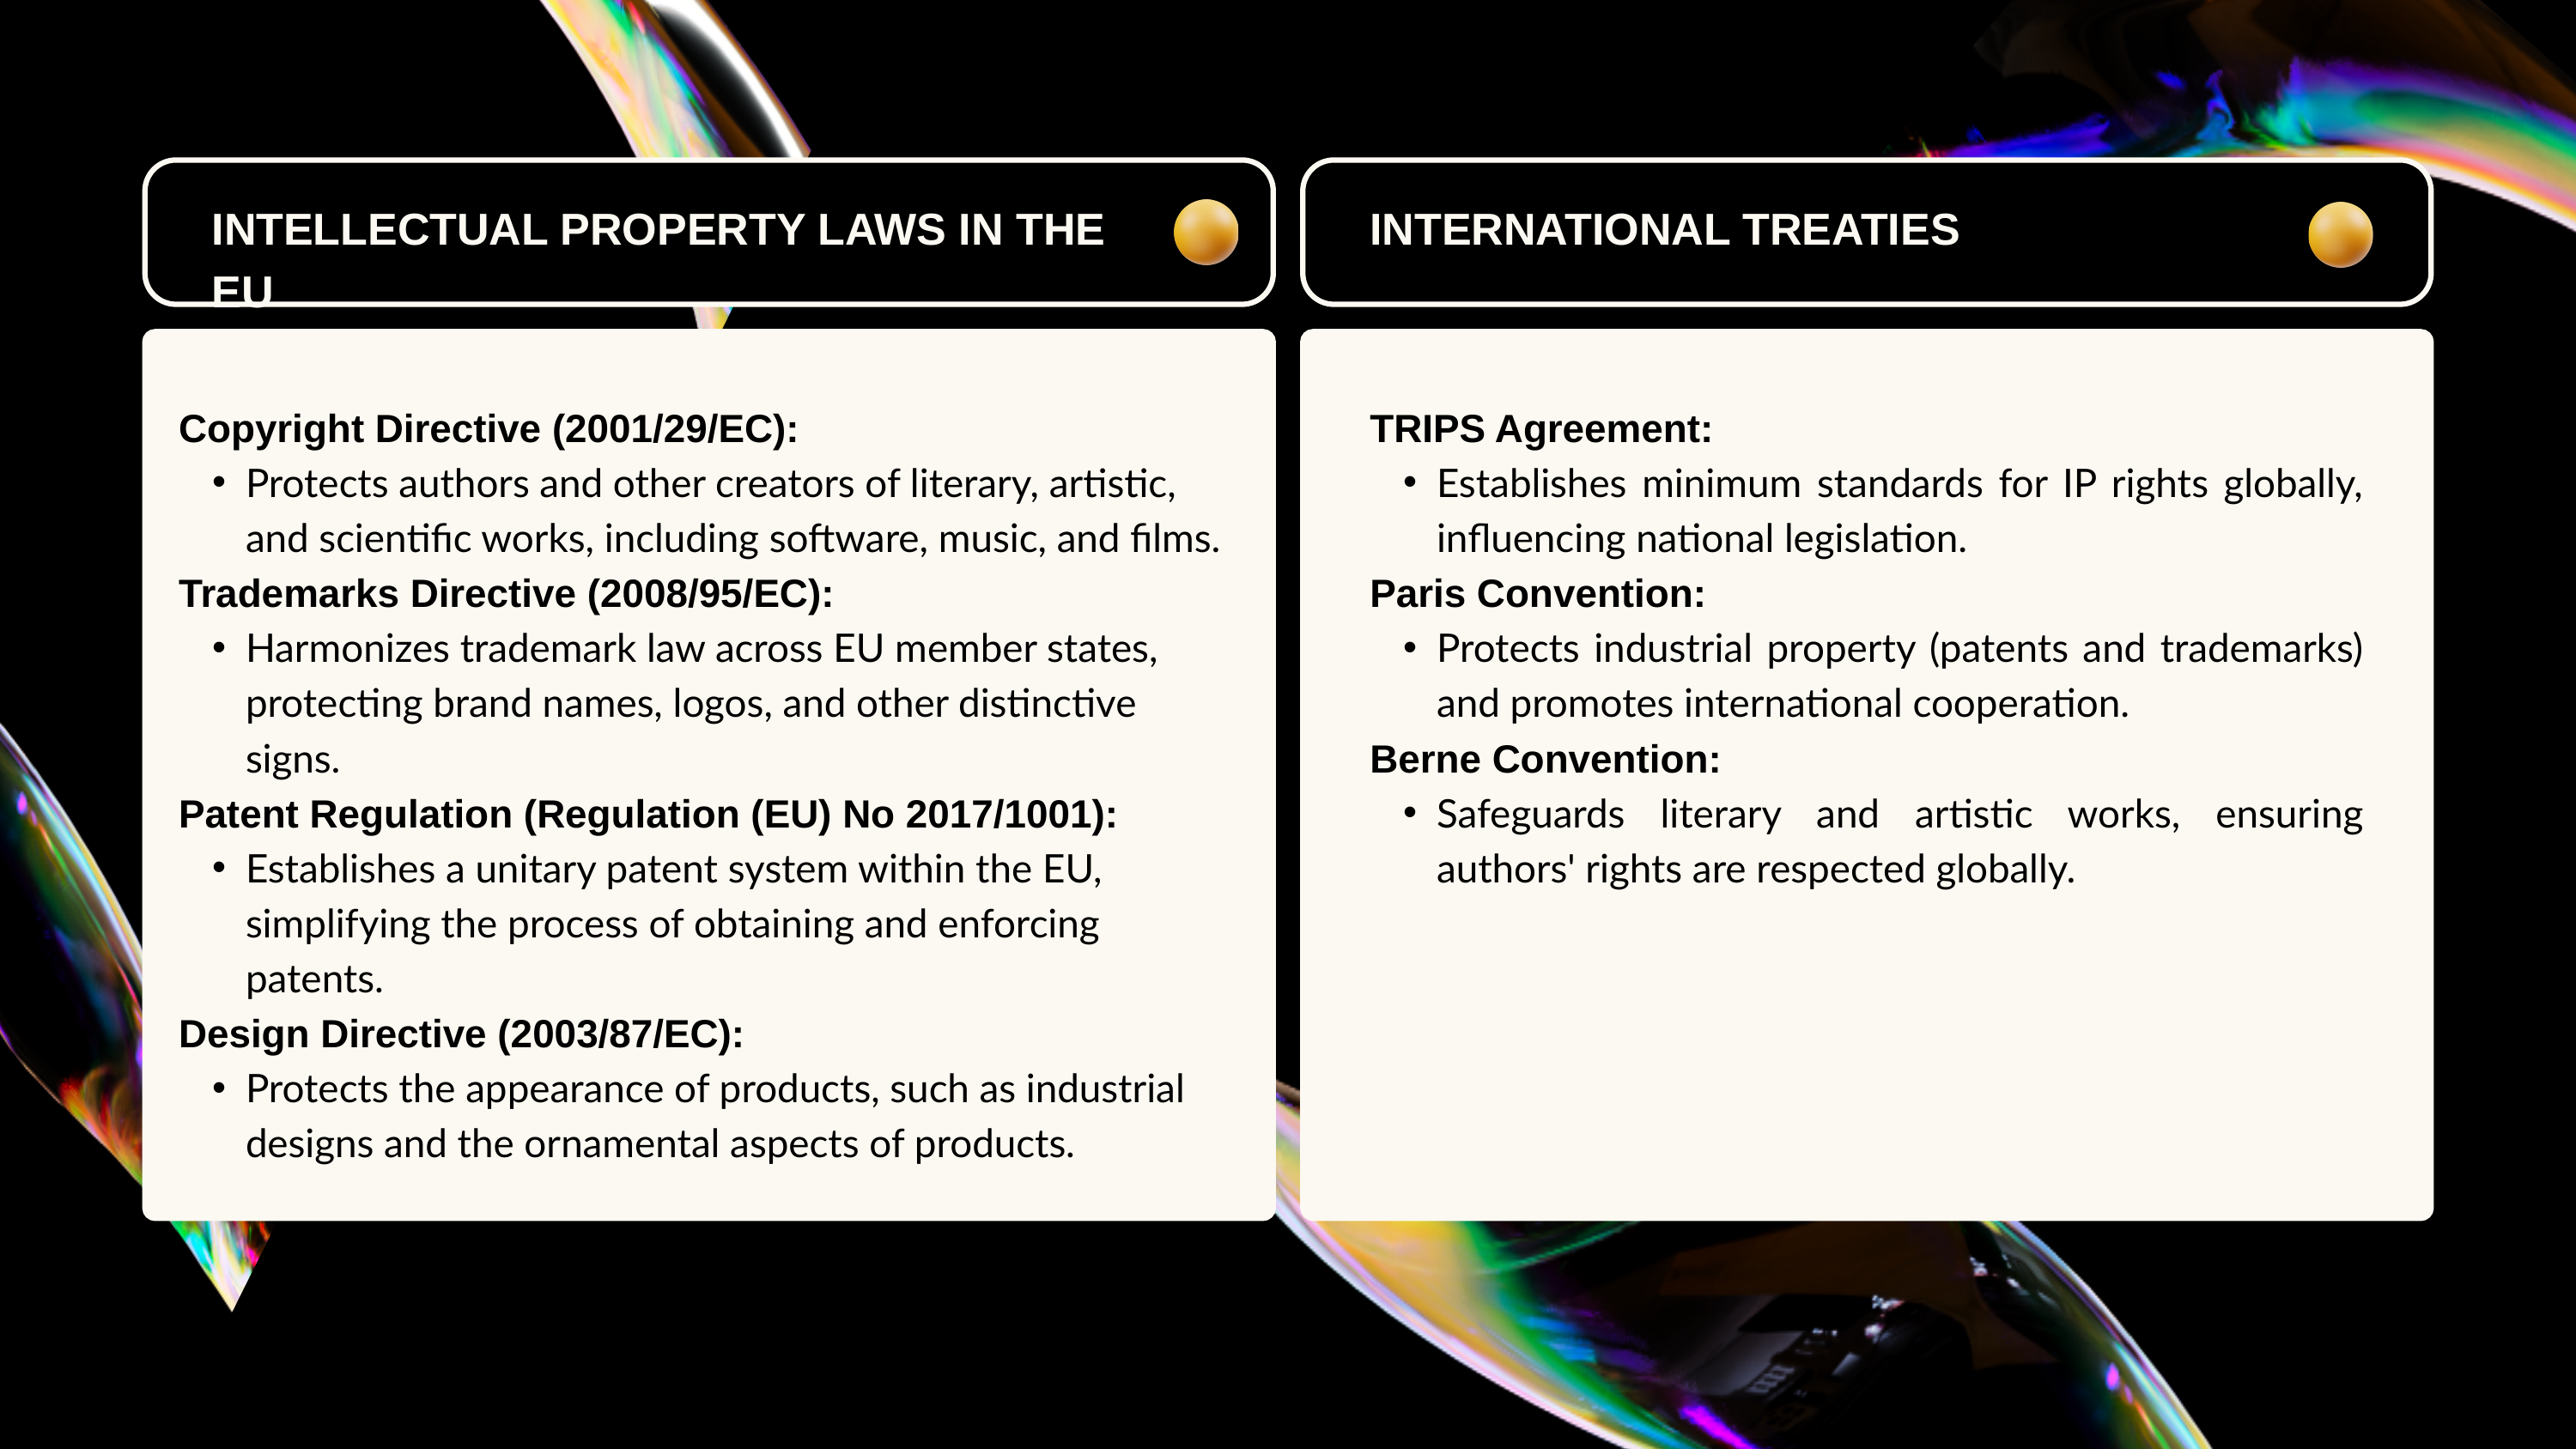

INTELLECTUAL PROPERTY LAWS IN THE EU
INTERNATIONAL TREATIES

Copyright Directive (2001/29/EC):
Protects authors and other creators of literary, artistic, and scientific works, including software, music, and films.
Trademarks Directive (2008/95/EC):
Harmonizes trademark law across EU member states, protecting brand names, logos, and other distinctive signs.
Patent Regulation (Regulation (EU) No 2017/1001):
Establishes a unitary patent system within the EU, simplifying the process of obtaining and enforcing patents.
Design Directive (2003/87/EC):
Protects the appearance of products, such as industrial designs and the ornamental aspects of products.
TRIPS Agreement:
Establishes minimum standards for IP rights globally, influencing national legislation.
Paris Convention:
Protects industrial property (patents and trademarks) and promotes international cooperation.
Berne Convention:
Safeguards literary and artistic works, ensuring authors' rights are respected globally.